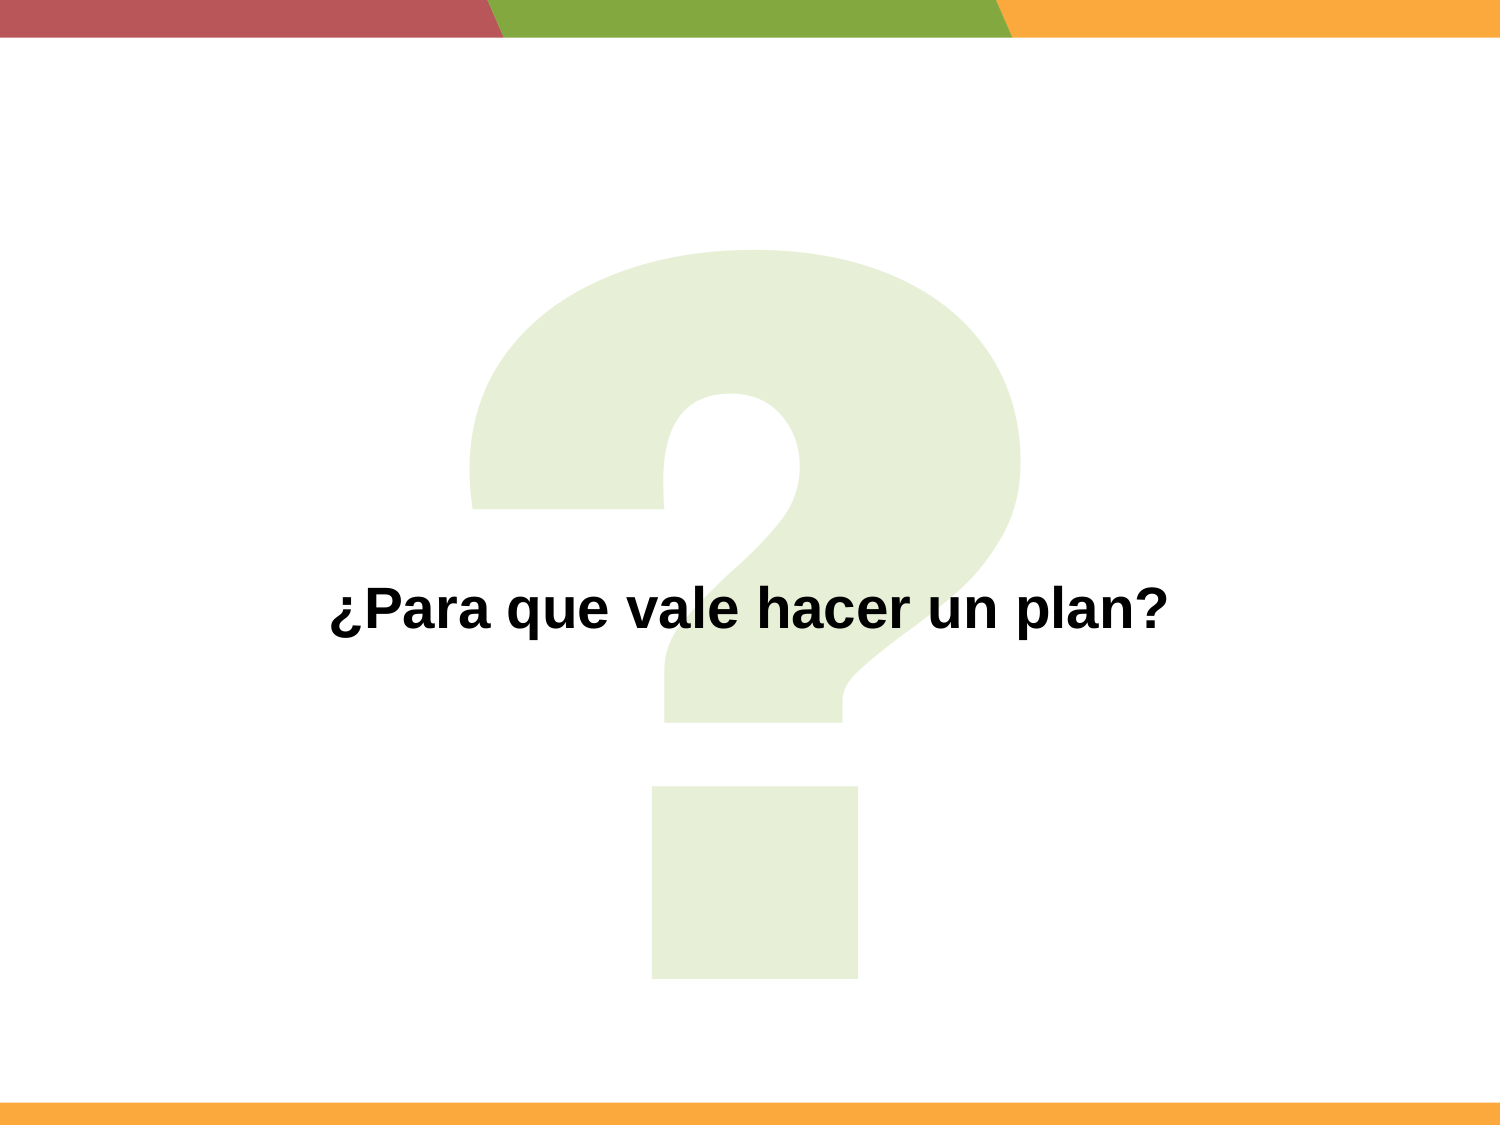

?
¿Para que vale hacer un plan?